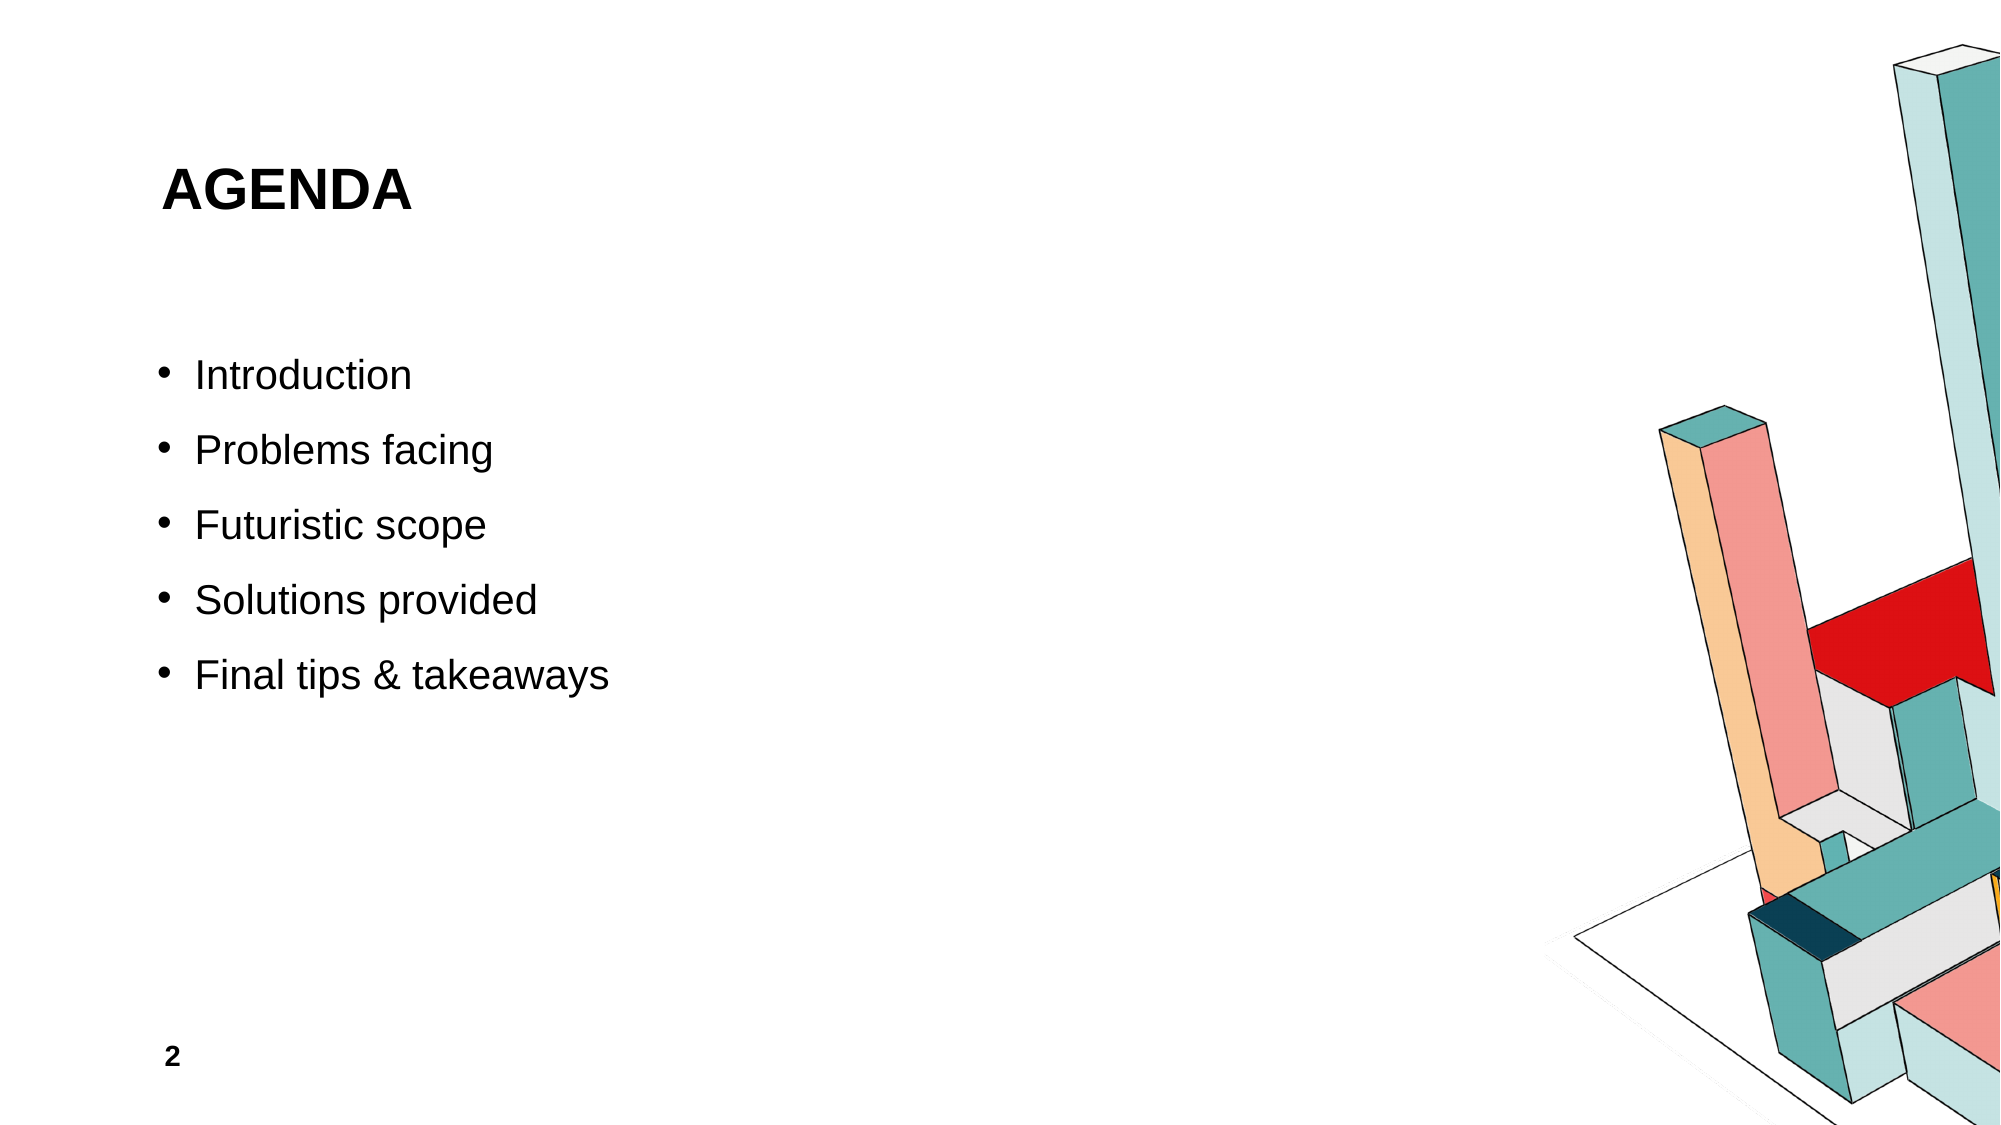

# Agenda
Introduction
Problems facing
Futuristic scope
Solutions provided
Final tips & takeaways
2